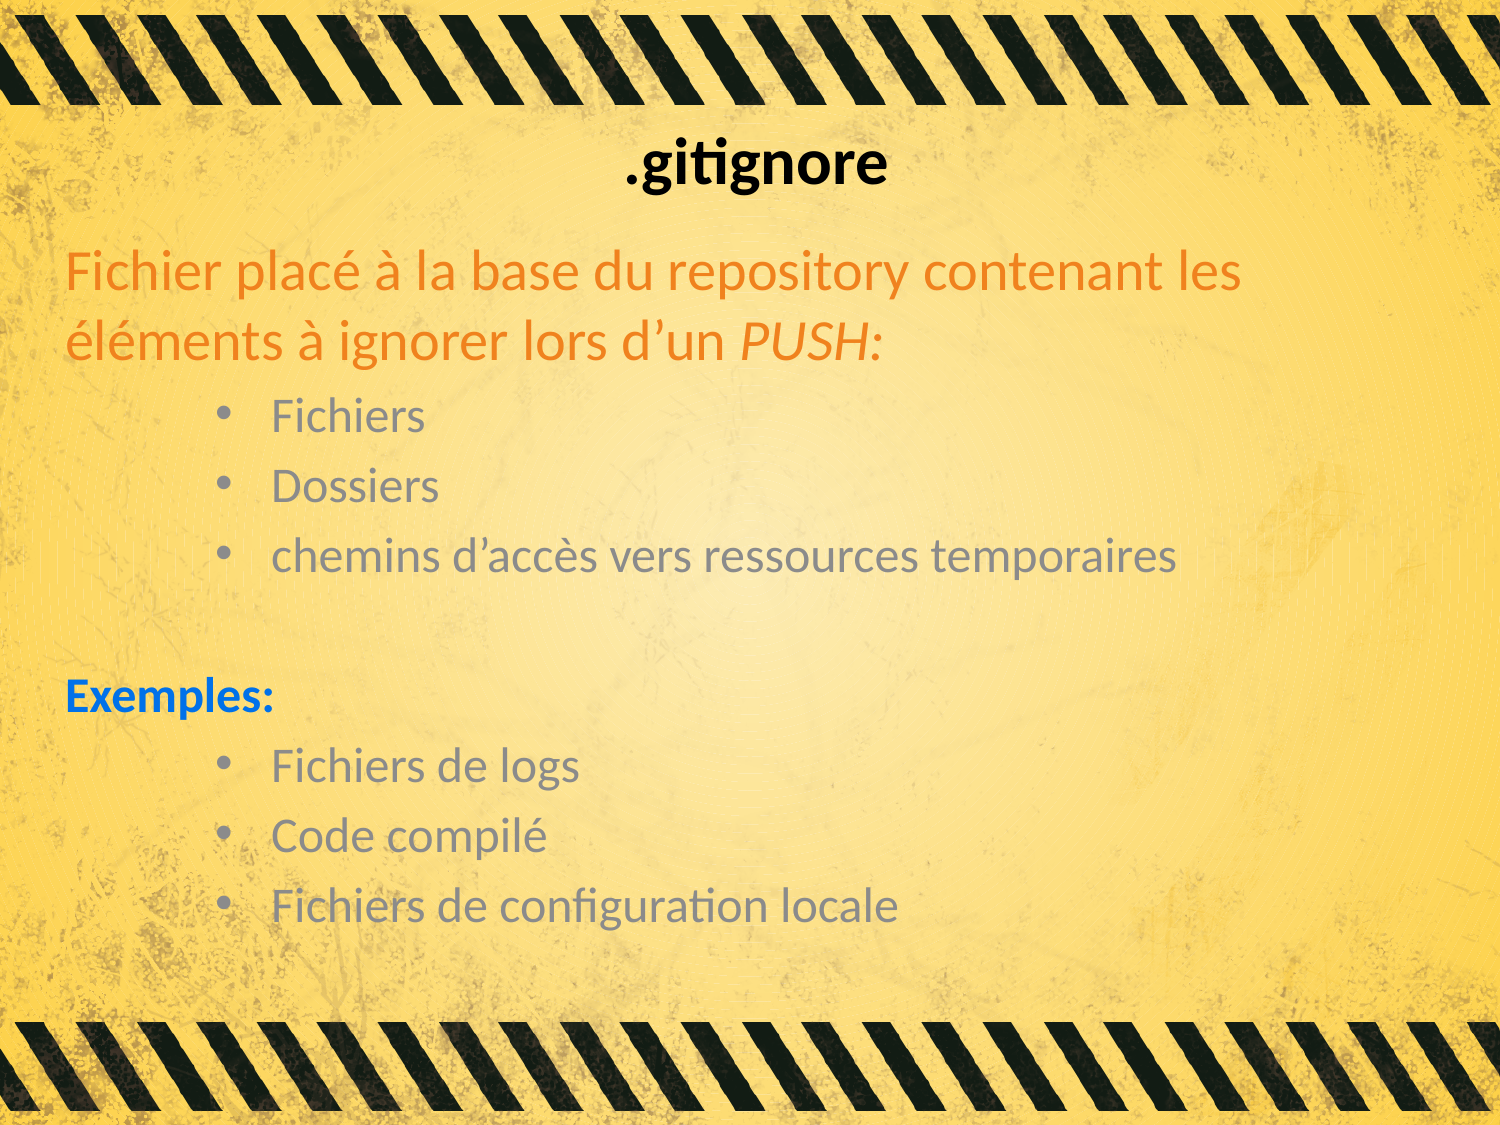

# .gitignore
Fichier placé à la base du repository contenant les éléments à ignorer lors d’un PUSH:
Fichiers
Dossiers
chemins d’accès vers ressources temporaires

Exemples:
Fichiers de logs
Code compilé
Fichiers de configuration locale